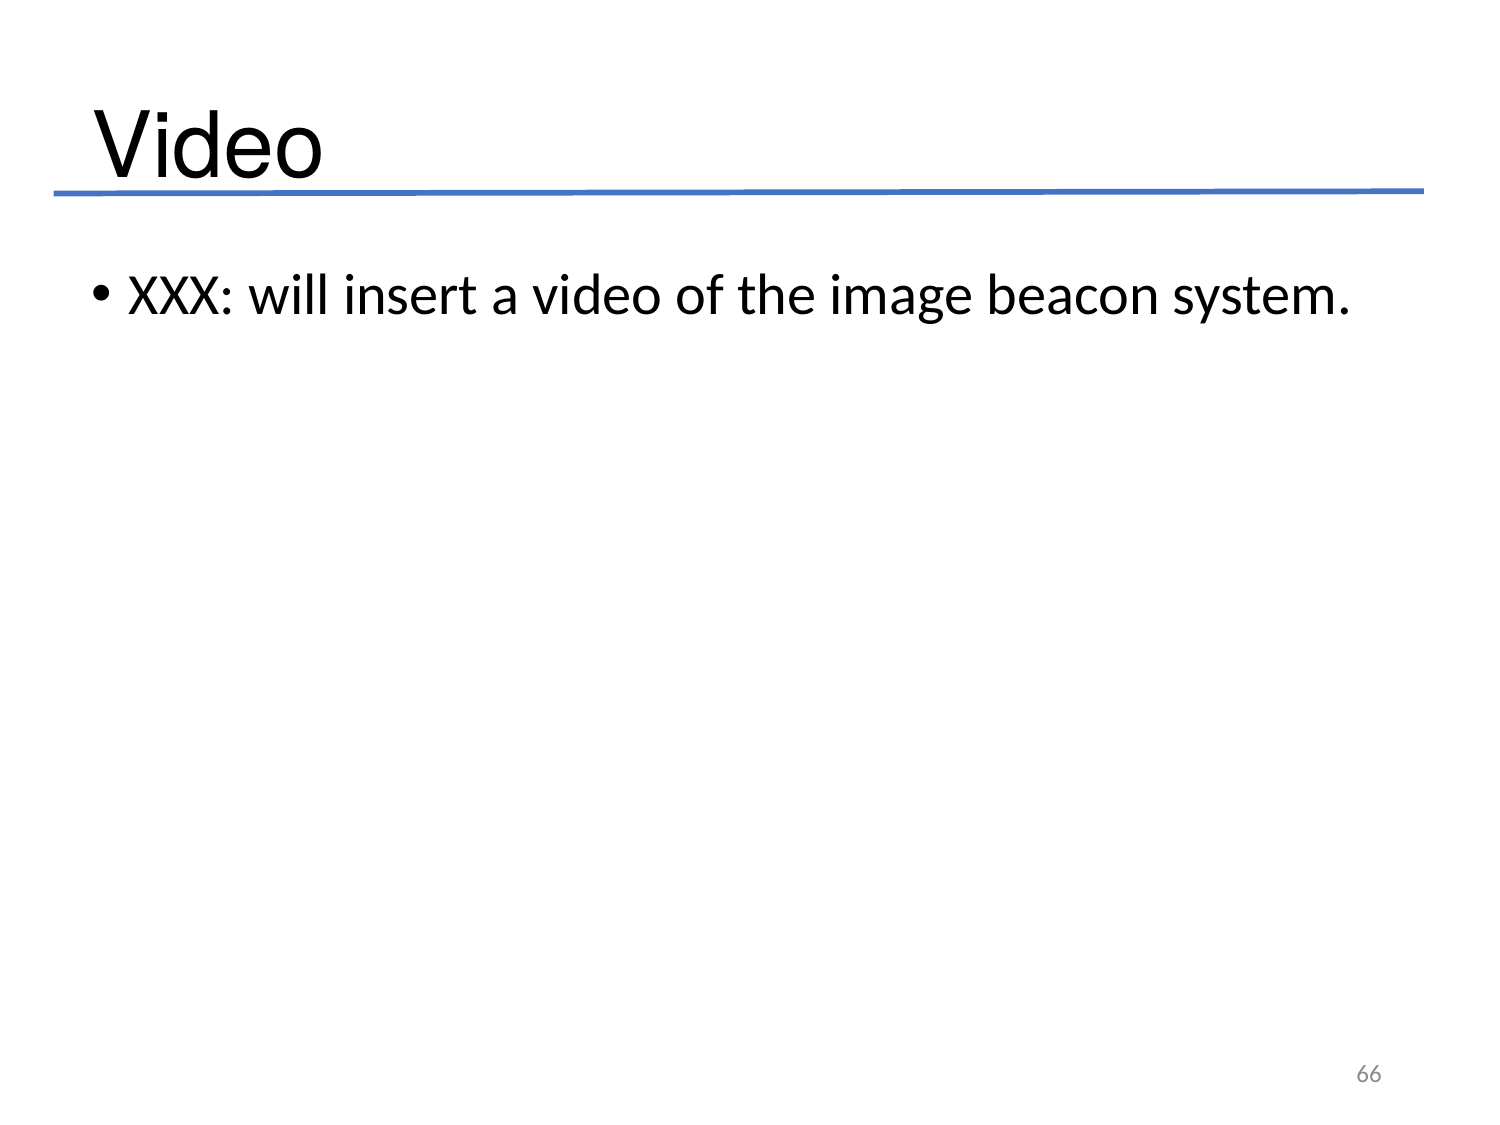

# Video
XXX: will insert a video of the image beacon system.
66